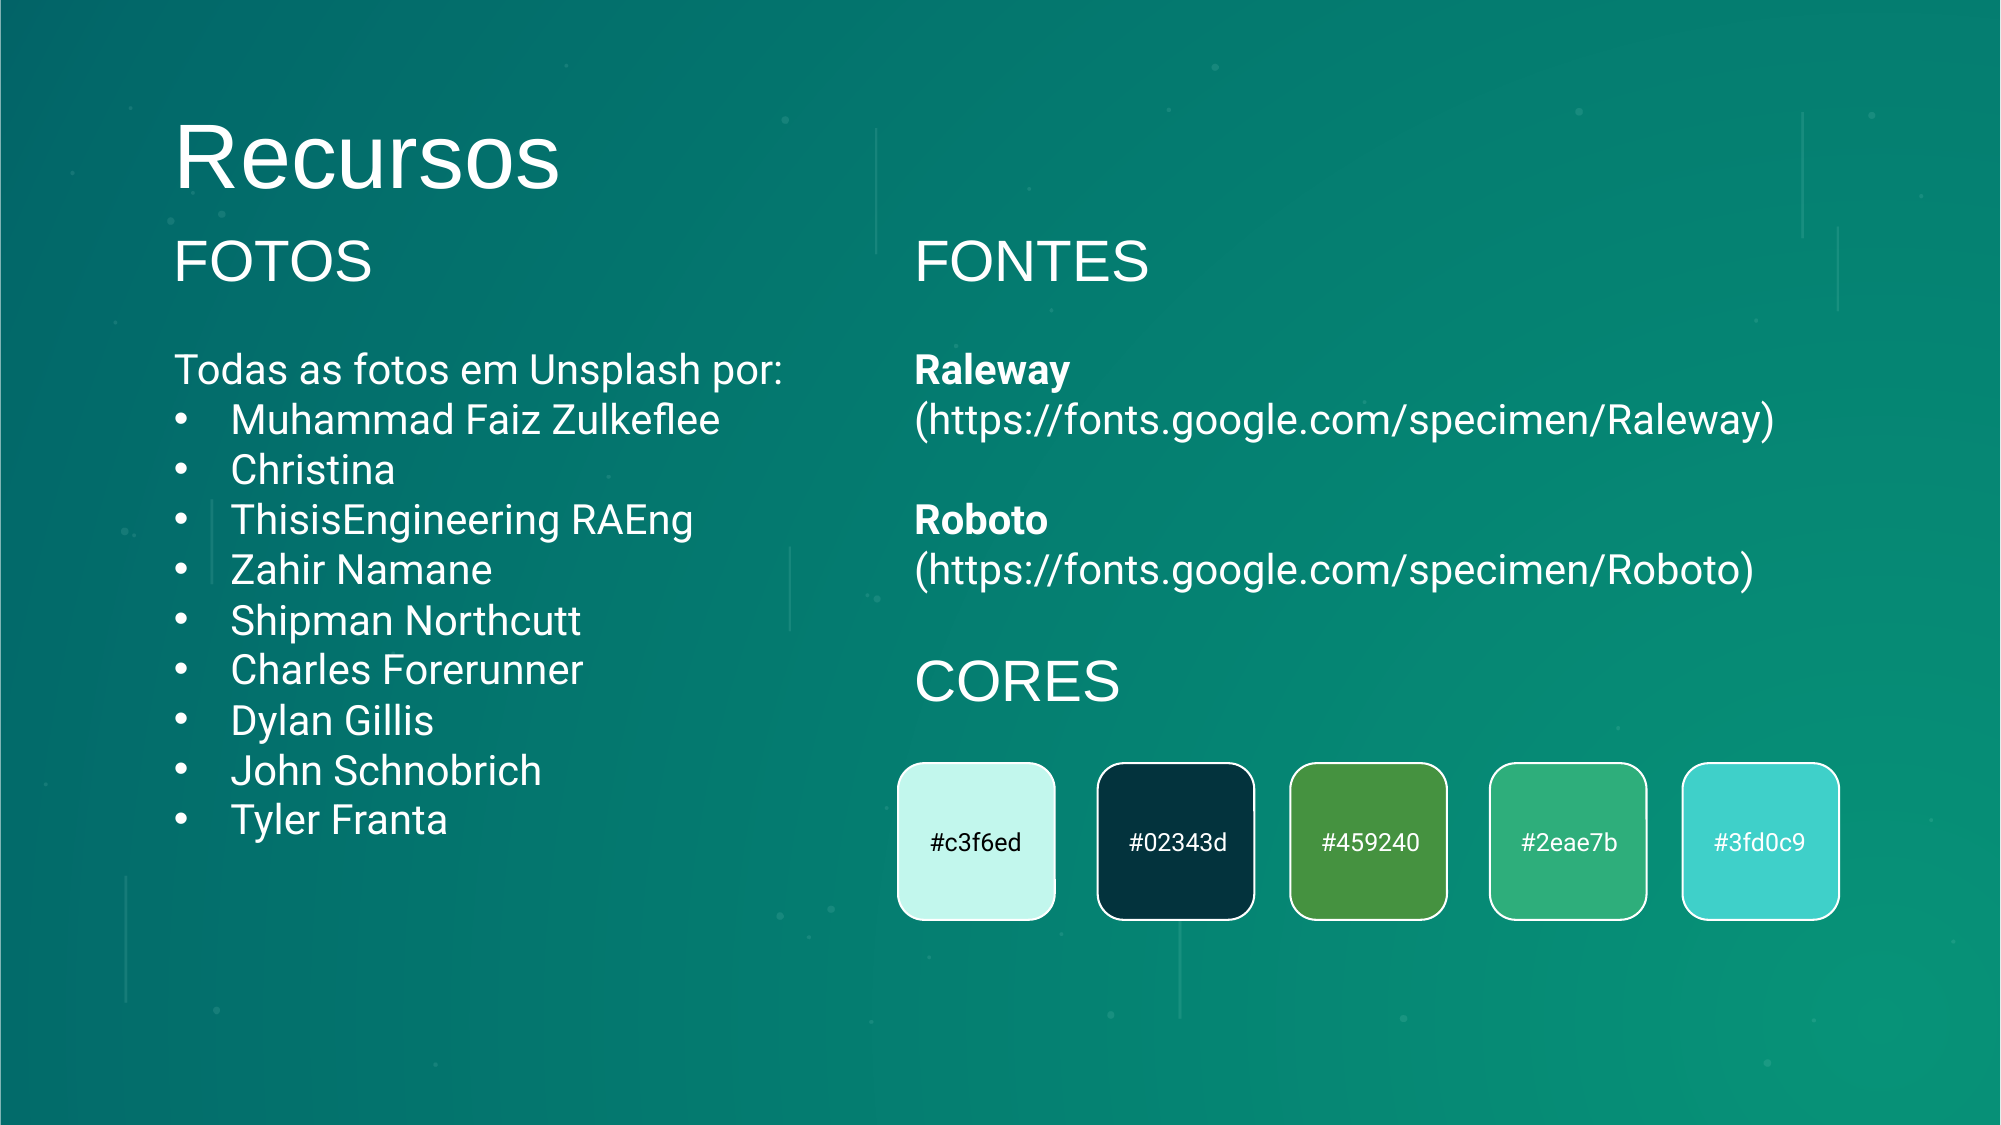

Recursos
FONTES

Raleway
(https://fonts.google.com/specimen/Raleway)

Roboto
(https://fonts.google.com/specimen/Roboto)

CORES

FOTOS

Todas as fotos em Unsplash por:
Muhammad Faiz Zulkeflee
Christina
ThisisEngineering RAEng
Zahir Namane
Shipman Northcutt
Charles Forerunner
Dylan Gillis
John Schnobrich
Tyler Franta

#c3f6ed
#02343d
#459240
#2eae7b
#3fd0c9